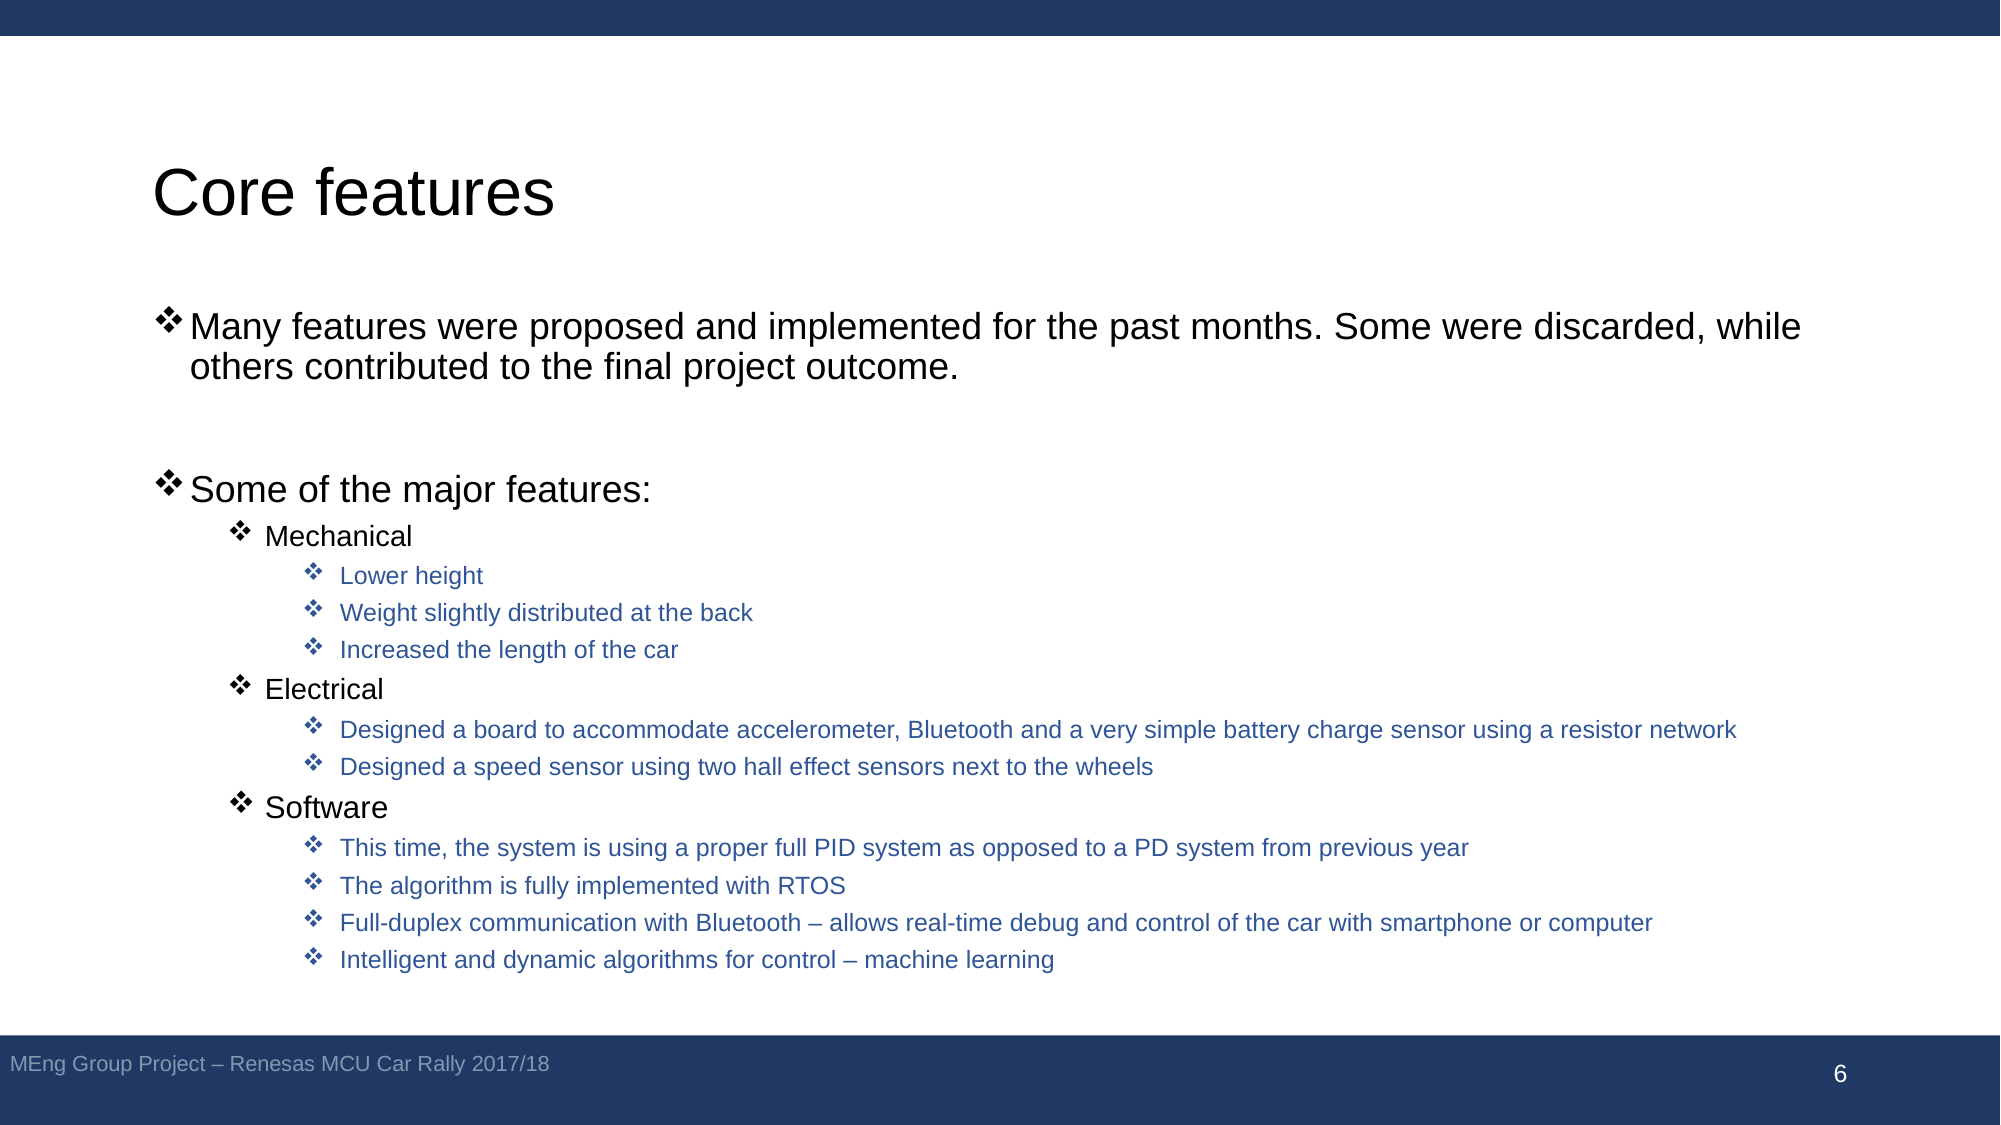

# Core features
Many features were proposed and implemented for the past months. Some were discarded, while others contributed to the final project outcome.

Some of the major features:
Mechanical
Lower height
Weight slightly distributed at the back
Increased the length of the car
Electrical
Designed a board to accommodate accelerometer, Bluetooth and a very simple battery charge sensor using a resistor network
Designed a speed sensor using two hall effect sensors next to the wheels
Software
This time, the system is using a proper full PID system as opposed to a PD system from previous year
The algorithm is fully implemented with RTOS
Full-duplex communication with Bluetooth – allows real-time debug and control of the car with smartphone or computer
Intelligent and dynamic algorithms for control – machine learning

MEng Group Project – Renesas MCU Car Rally 2017/18

6